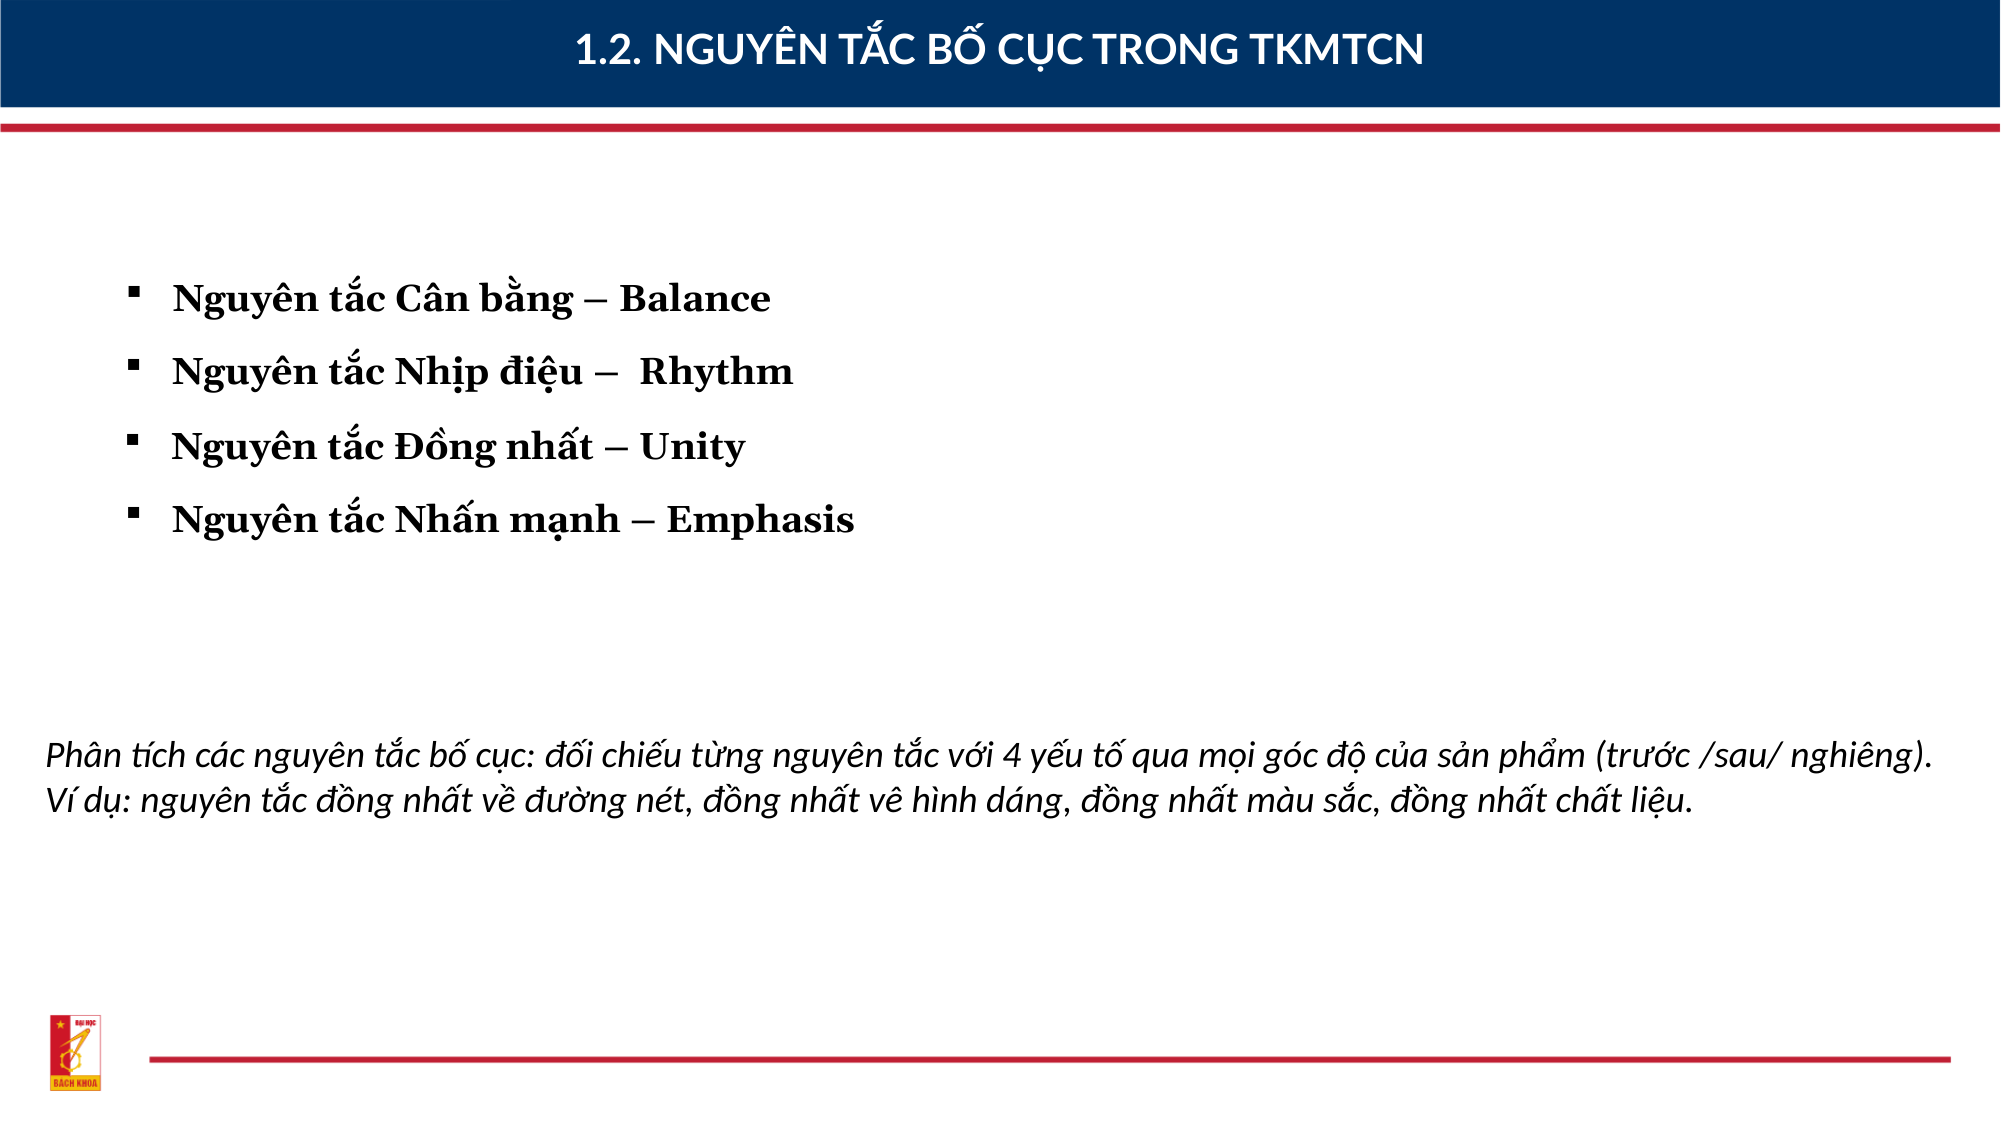

# 1.2. NGUYÊN TẮC BỐ CỤC TRONG TKMTCN
Nguyên tắc Cân bằng – Balance
Nguyên tắc Nhịp điệu –  Rhythm
Nguyên tắc Đồng nhất – Unity
Nguyên tắc Nhấn mạnh – Emphasis
Phân tích các nguyên tắc bố cục: đối chiếu từng nguyên tắc với 4 yếu tố qua mọi góc độ của sản phẩm (trước /sau/ nghiêng). Ví dụ: nguyên tắc đồng nhất về đường nét, đồng nhất vê hình dáng, đồng nhất màu sắc, đồng nhất chất liệu.